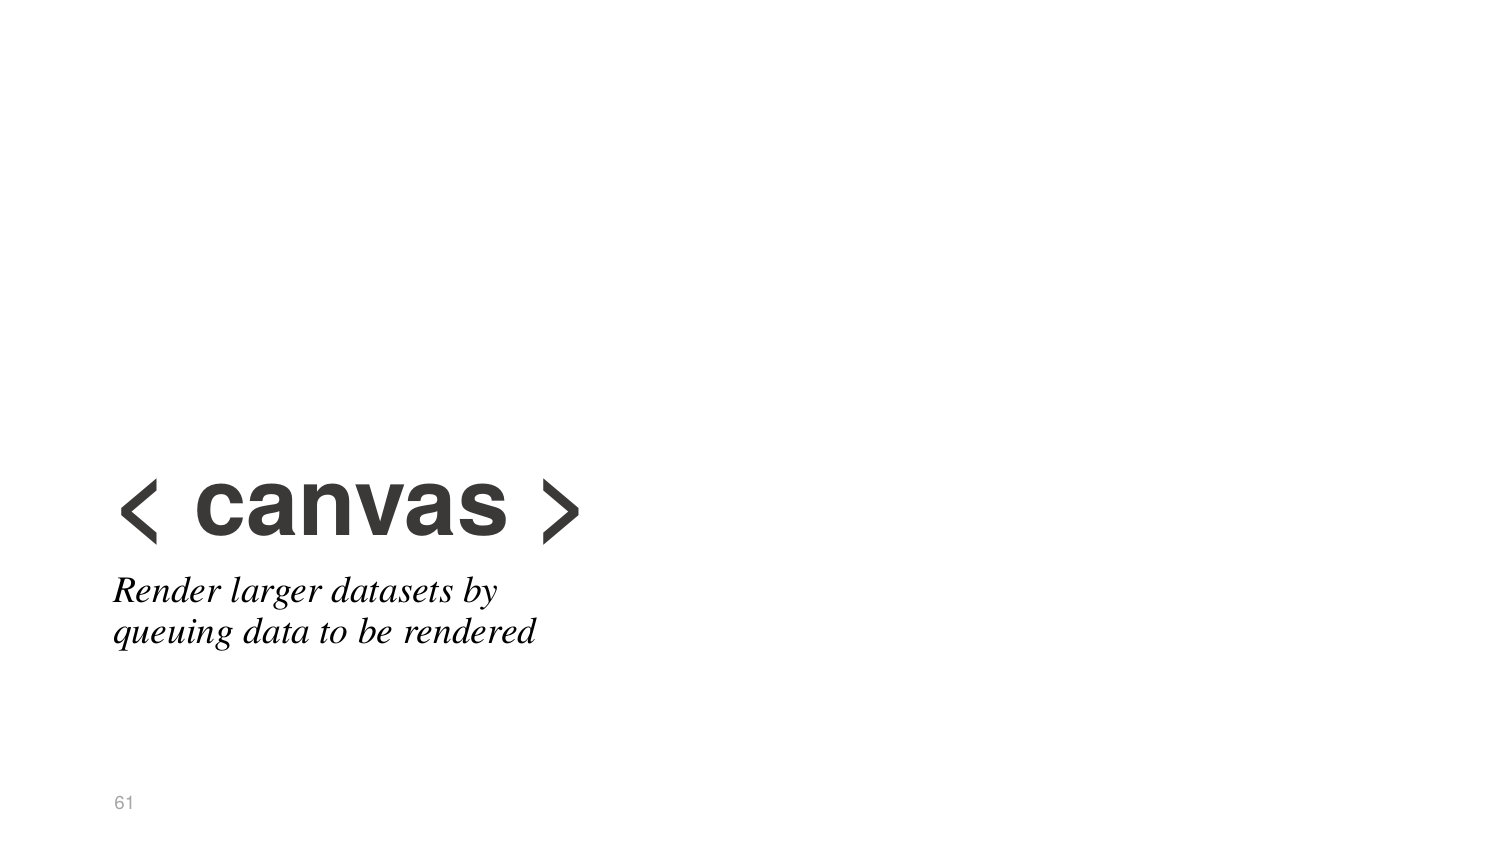

# < canvas >
Render larger datasets by
queuing data to be rendered
61